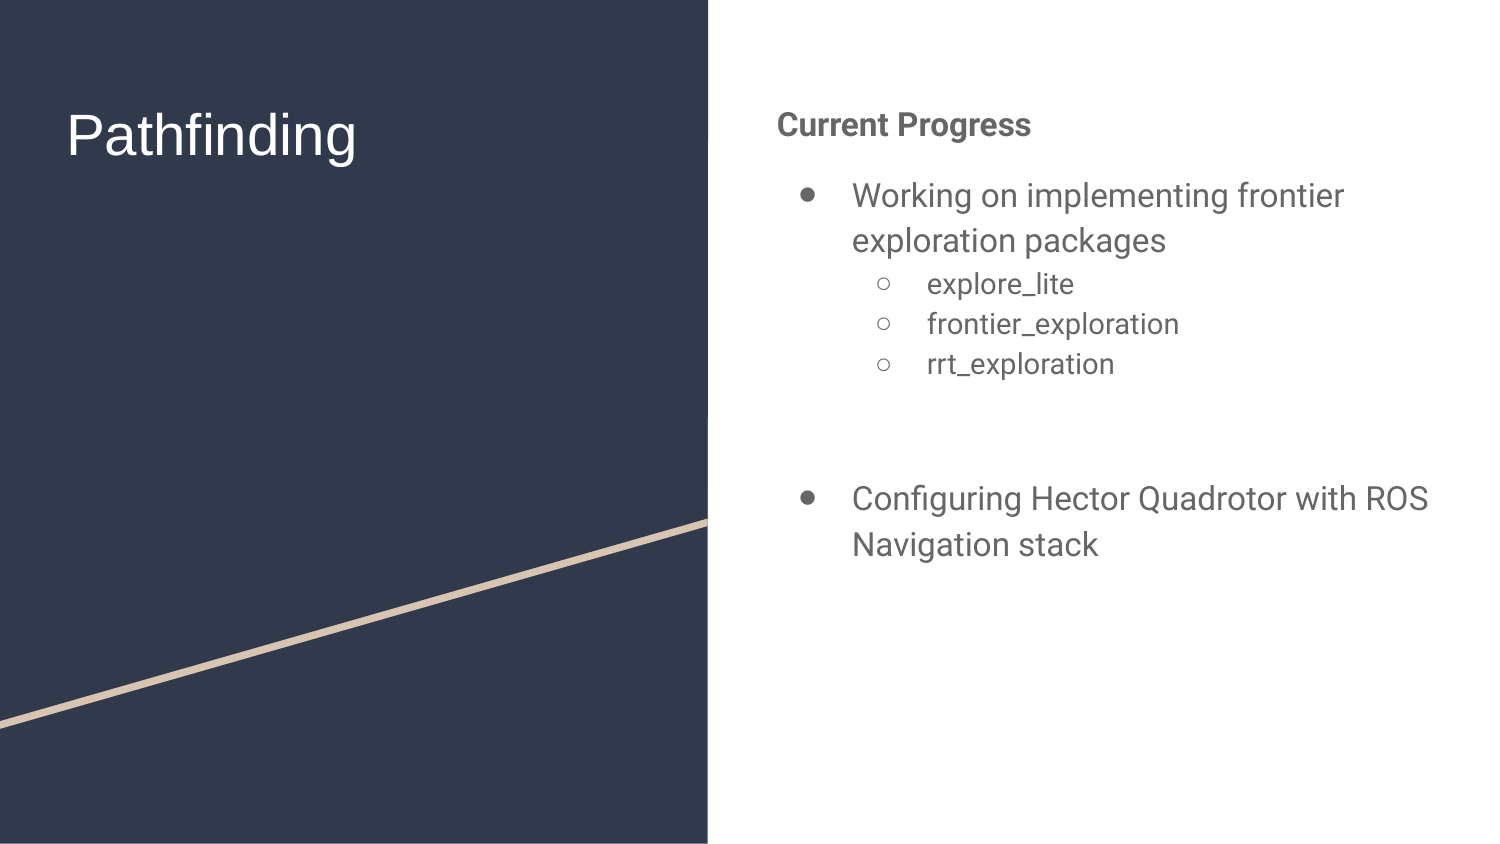

# Pathfinding
Current Progress
Working on implementing frontier exploration packages
explore_lite
frontier_exploration
rrt_exploration

Configuring Hector Quadrotor with ROS Navigation stack